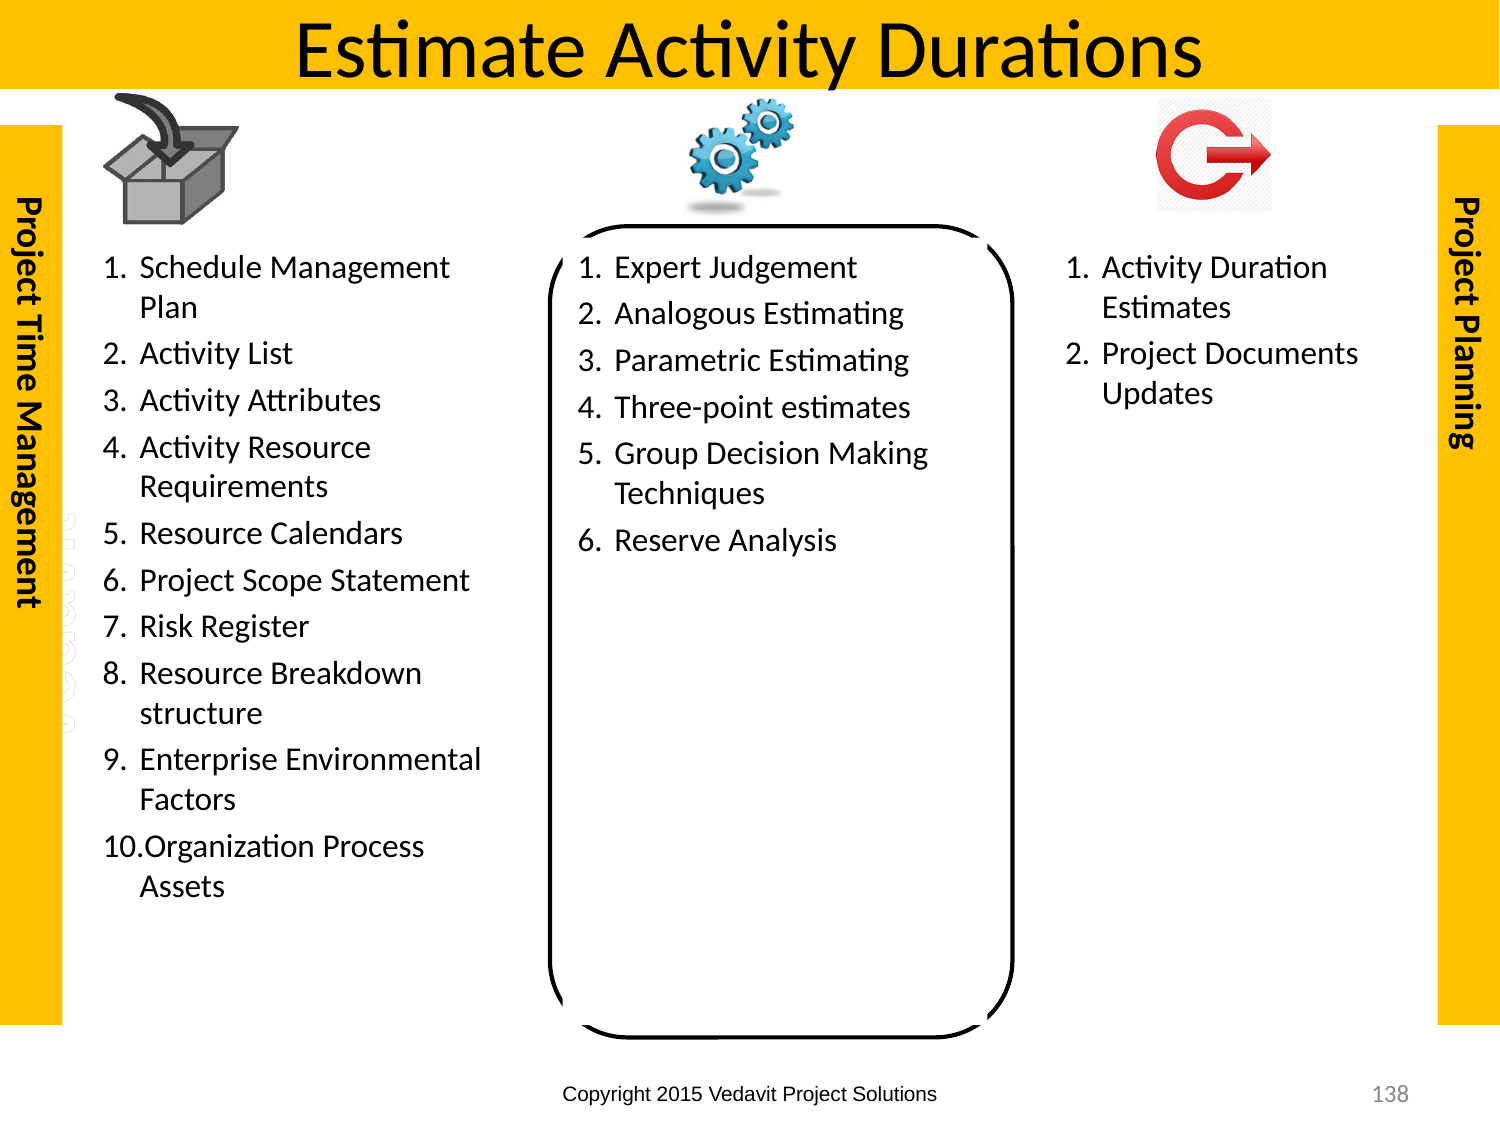

# Estimate Activity Durations
Project Time Management
Project Planning
Schedule Management Plan
Activity List
Activity Attributes
Activity Resource Requirements
Resource Calendars
Project Scope Statement
Risk Register
Resource Breakdown structure
Enterprise Environmental Factors
Organization Process Assets
Expert Judgement
Analogous Estimating
Parametric Estimating
Three-point estimates
Group Decision Making Techniques
Reserve Analysis

Activity Duration  Estimates
Project Documents Updates
138